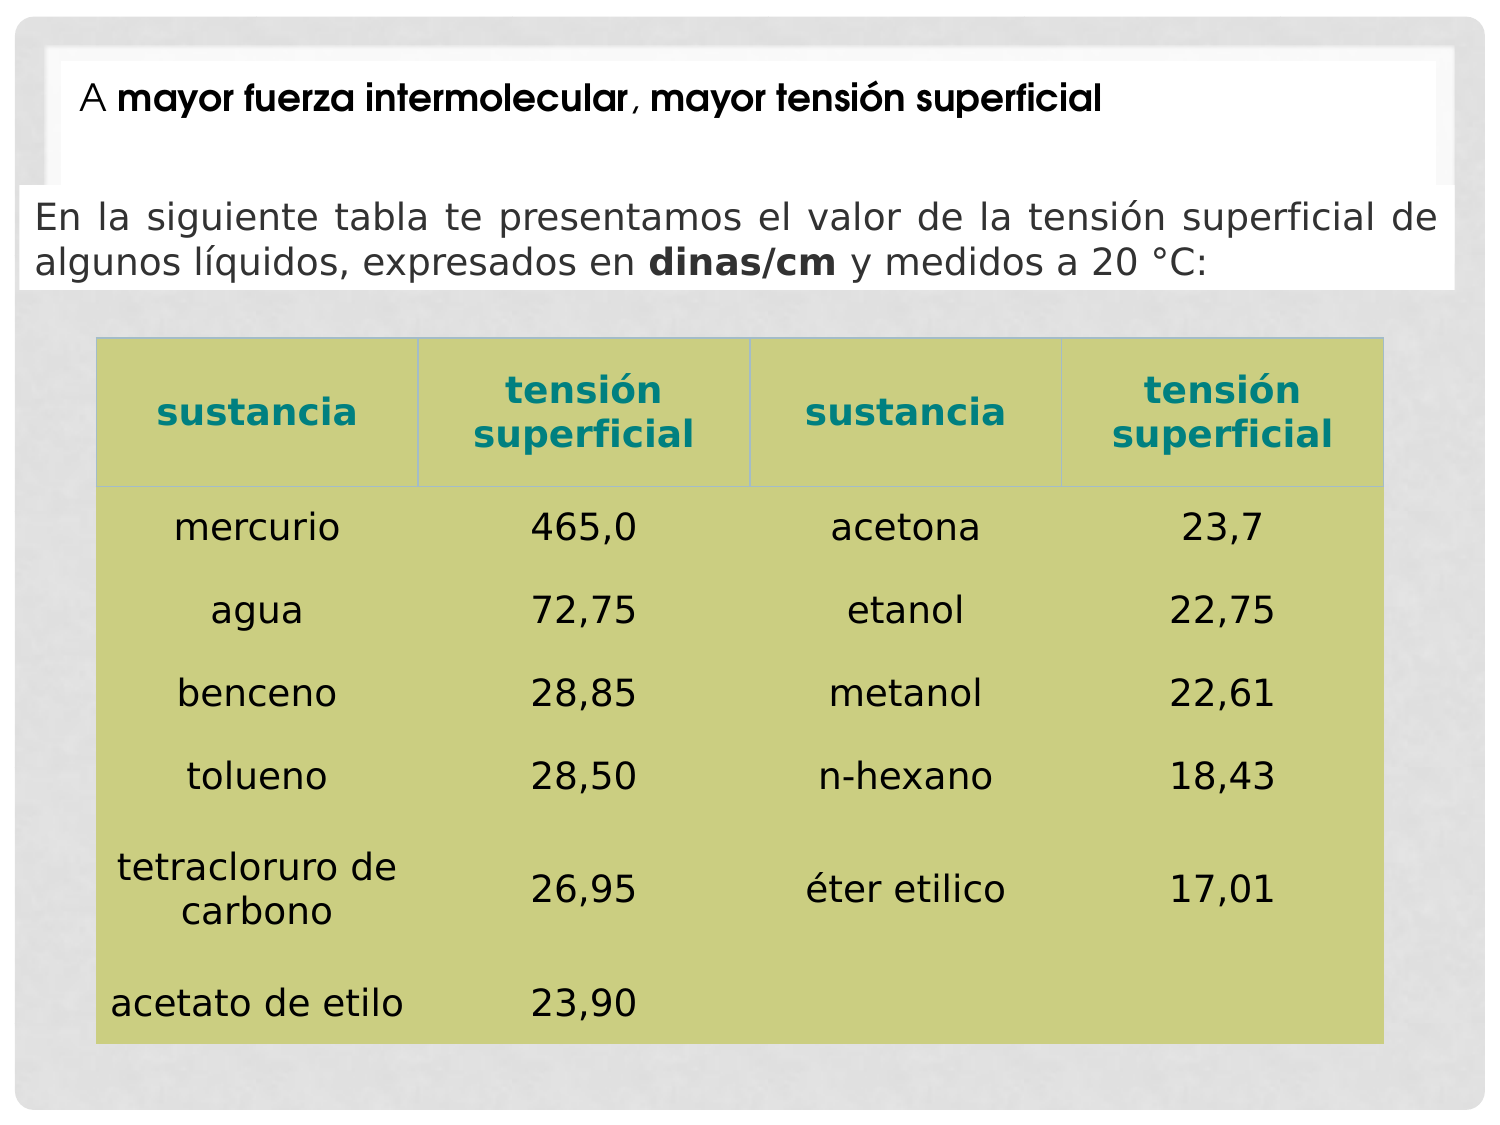

A mayor fuerza intermolecular, mayor tensión superficial
En la siguiente tabla te presentamos el valor de la tensión superficial de algunos líquidos, expresados en dinas/cm y medidos a 20 °C:
| sustancia | tensión superficial | sustancia | tensión superficial |
| --- | --- | --- | --- |
| mercurio | 465,0 | acetona | 23,7 |
| agua | 72,75 | etanol | 22,75 |
| benceno | 28,85 | metanol | 22,61 |
| tolueno | 28,50 | n-hexano | 18,43 |
| tetracloruro de carbono | 26,95 | éter etilico | 17,01 |
| acetato de etilo | 23,90 |  |  |